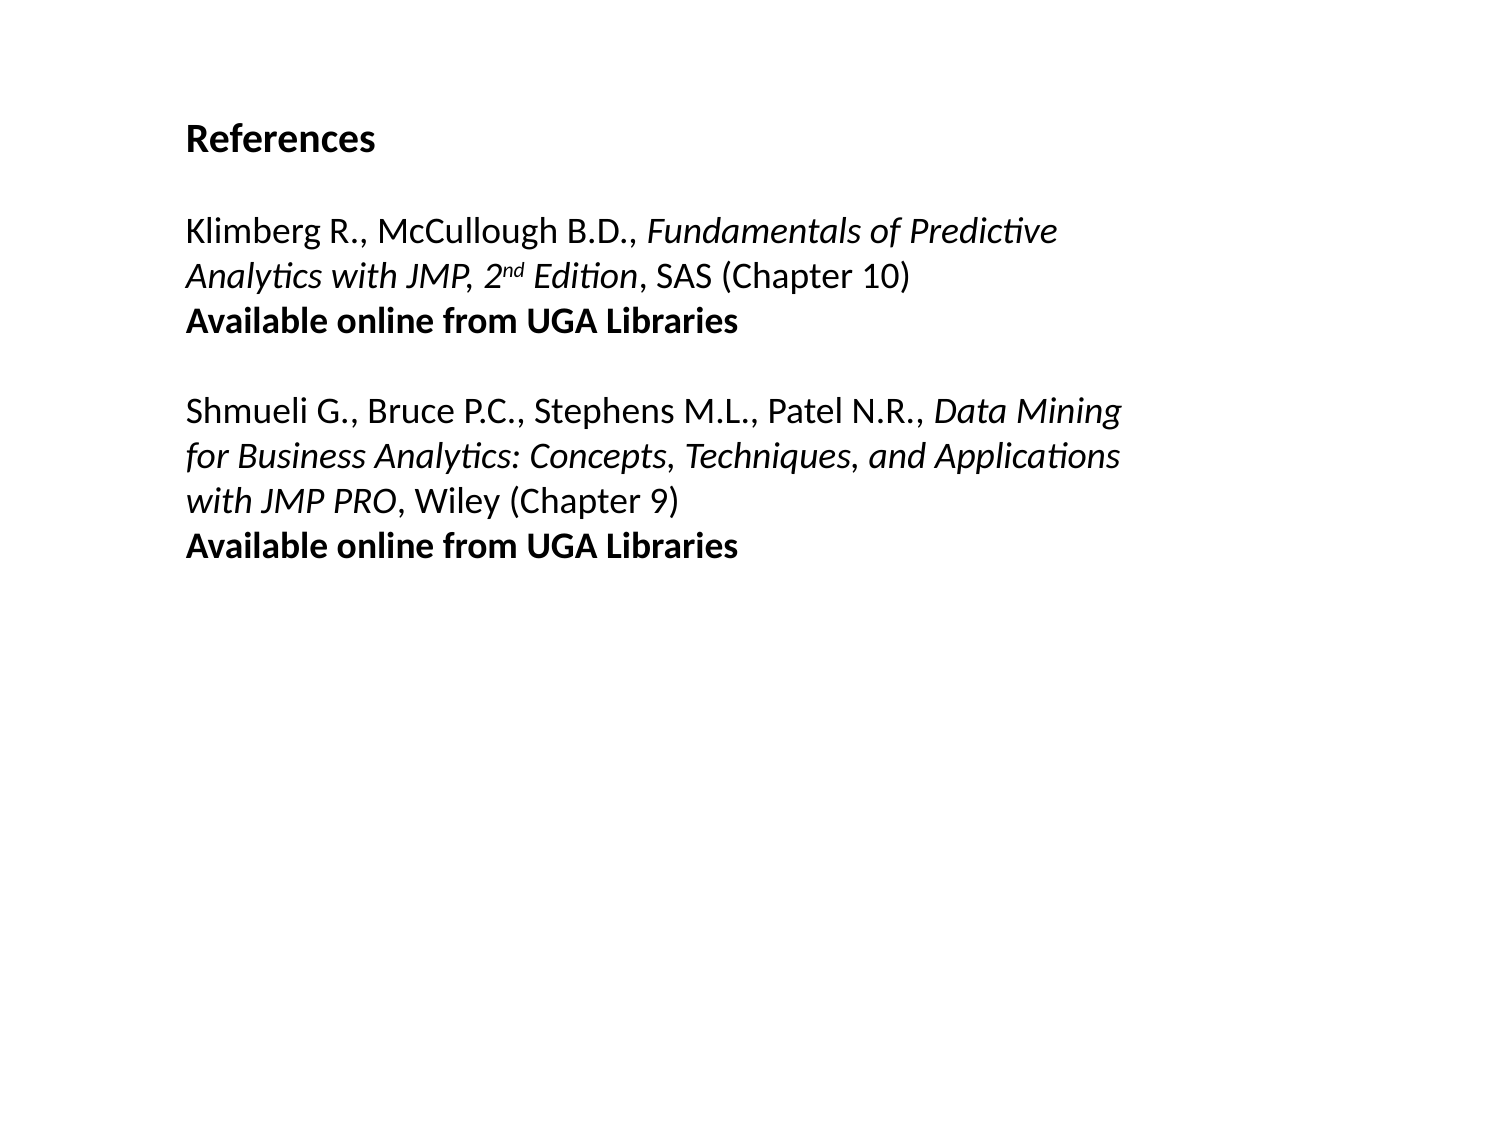

References

Klimberg R., McCullough B.D., Fundamentals of Predictive Analytics with JMP, 2nd Edition, SAS (Chapter 10)
Available online from UGA Libraries

Shmueli G., Bruce P.C., Stephens M.L., Patel N.R., Data Mining for Business Analytics: Concepts, Techniques, and Applications with JMP PRO, Wiley (Chapter 9)
Available online from UGA Libraries